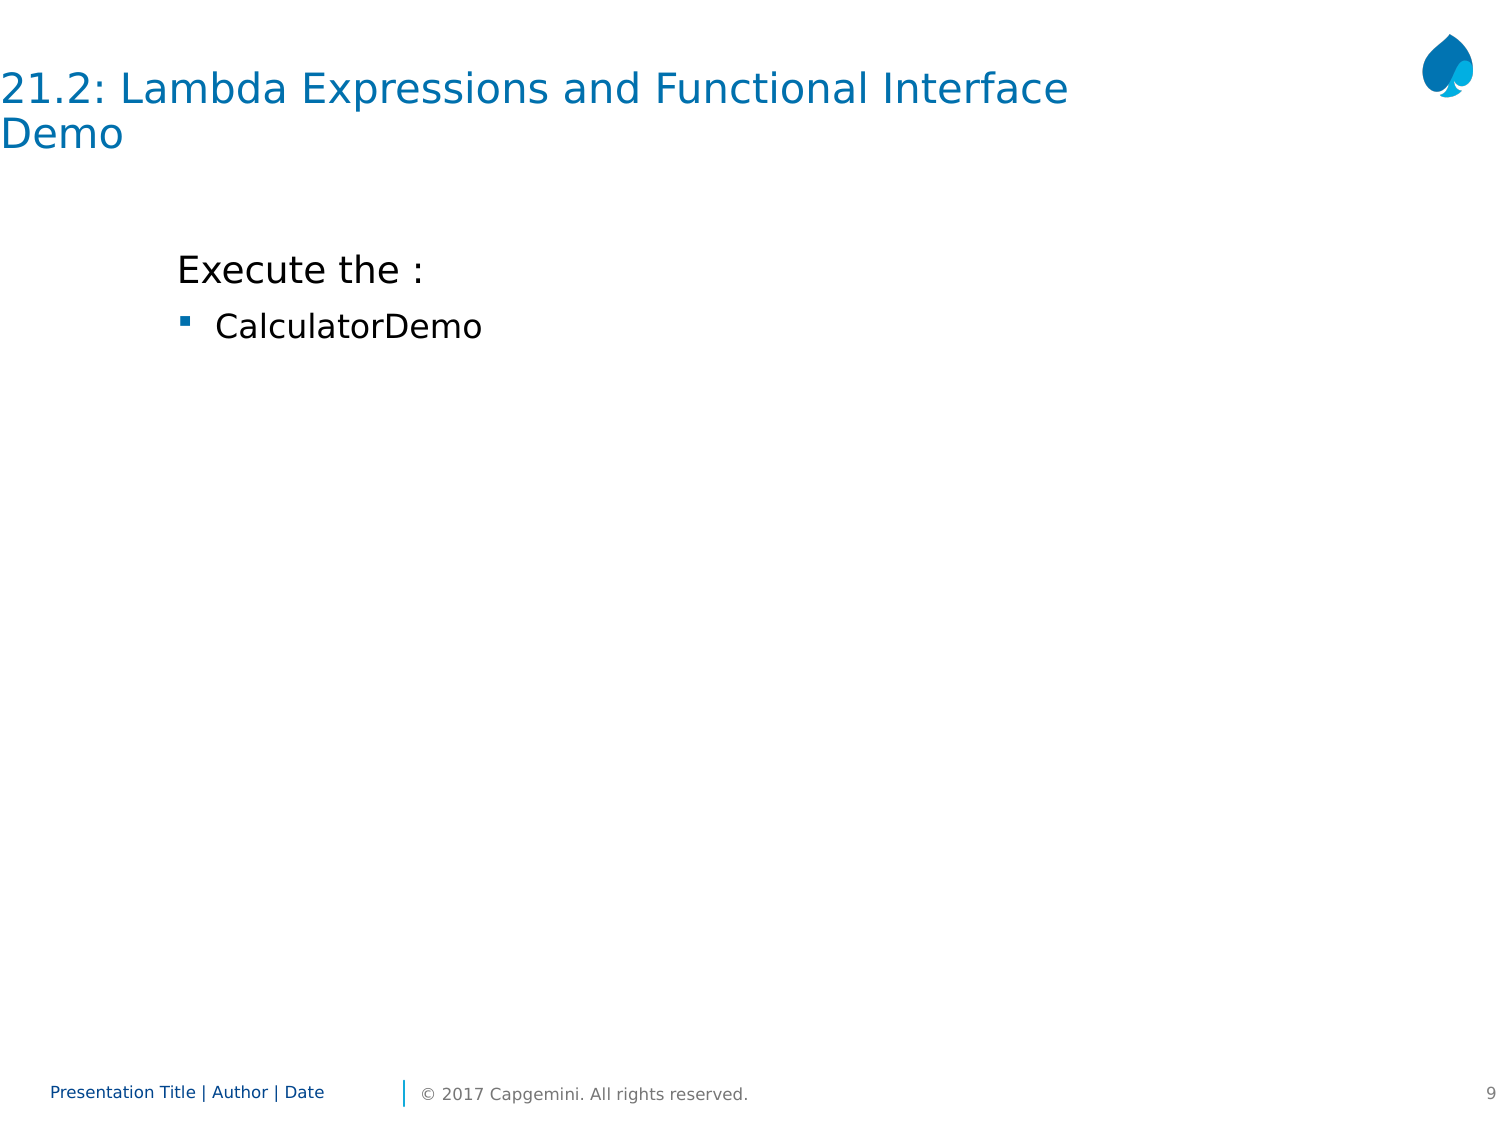

21.2: Lambda Expressions and Functional Interface
Demo
Execute the :
CalculatorDemo